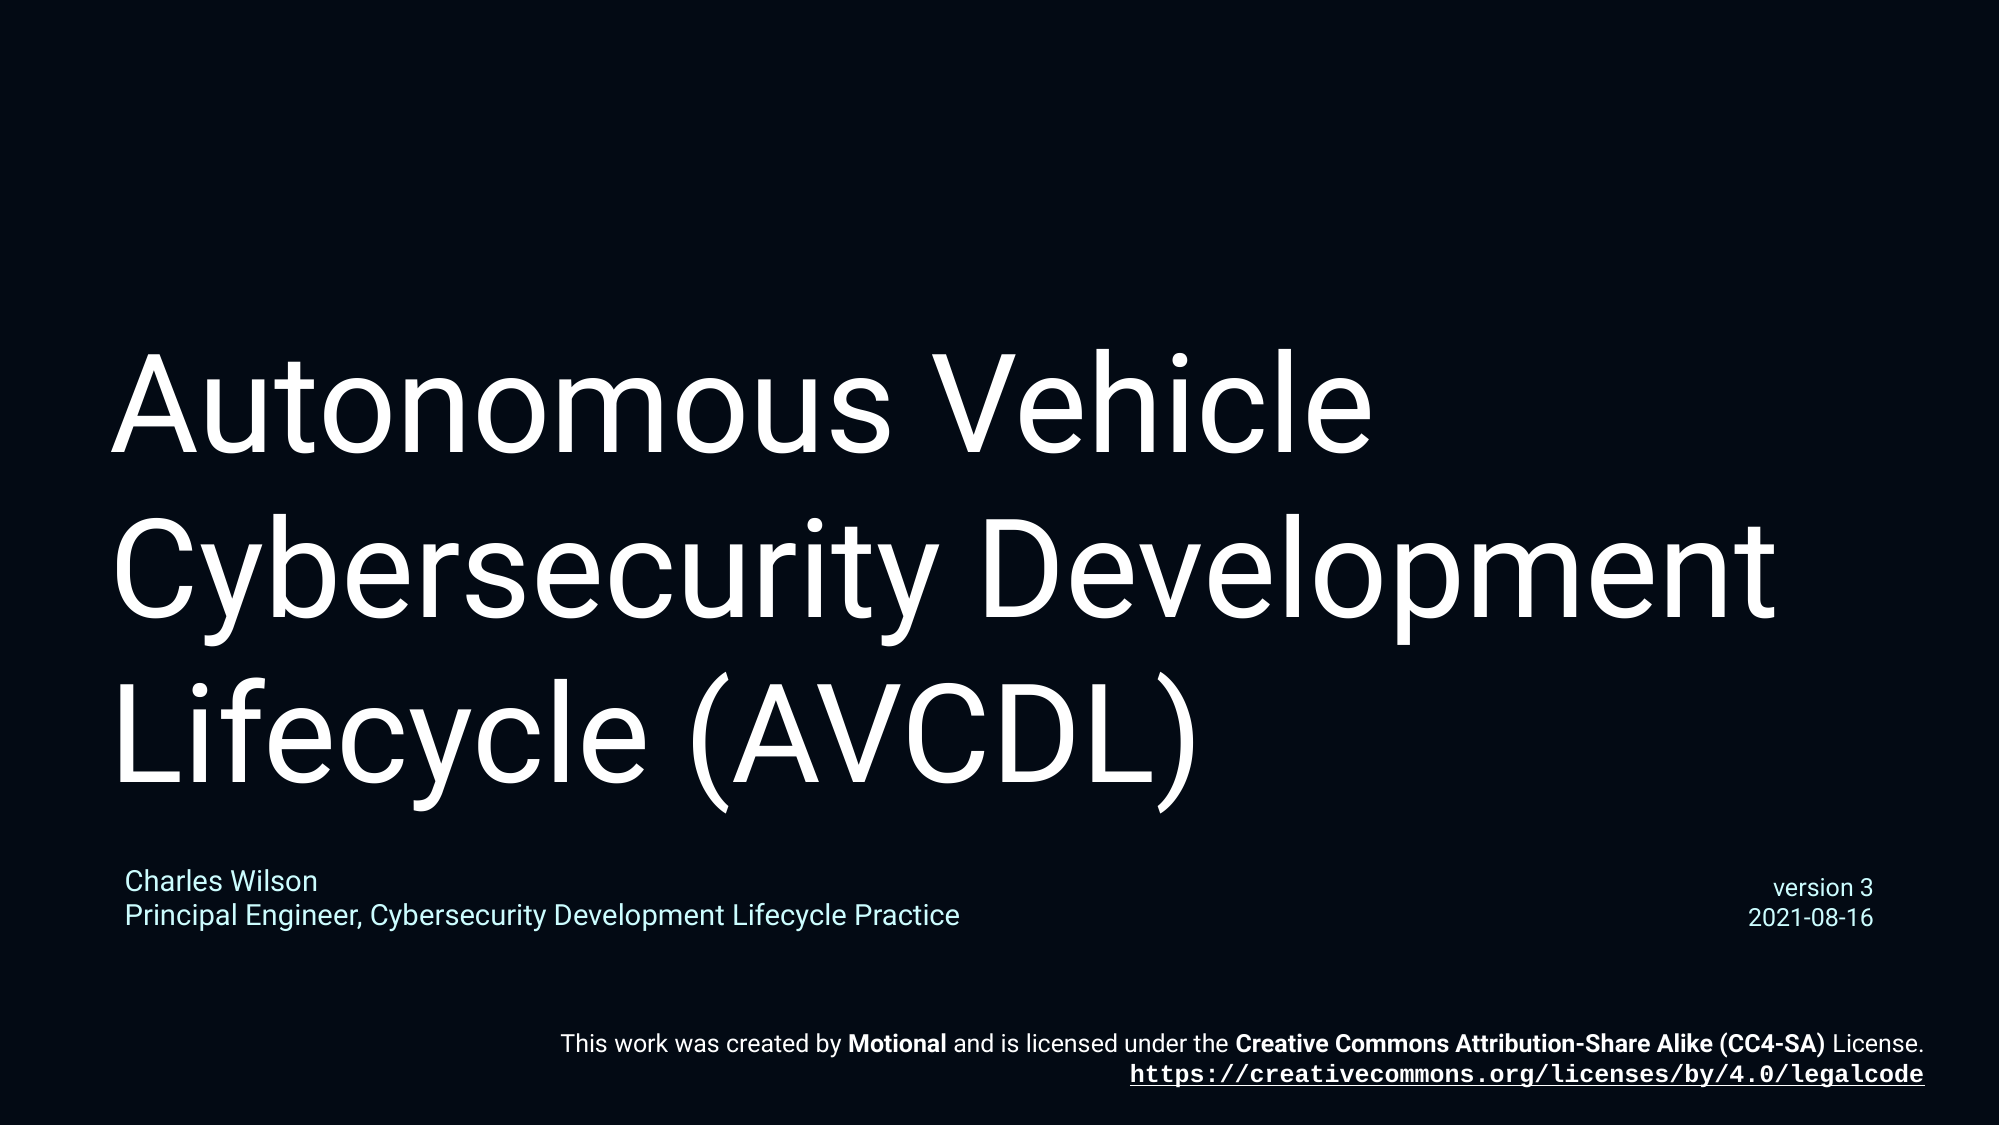

# Autonomous Vehicle Cybersecurity Development Lifecycle (AVCDL)
Charles Wilson
Principal Engineer, Cybersecurity Development Lifecycle Practice
version 3
2021-08-16